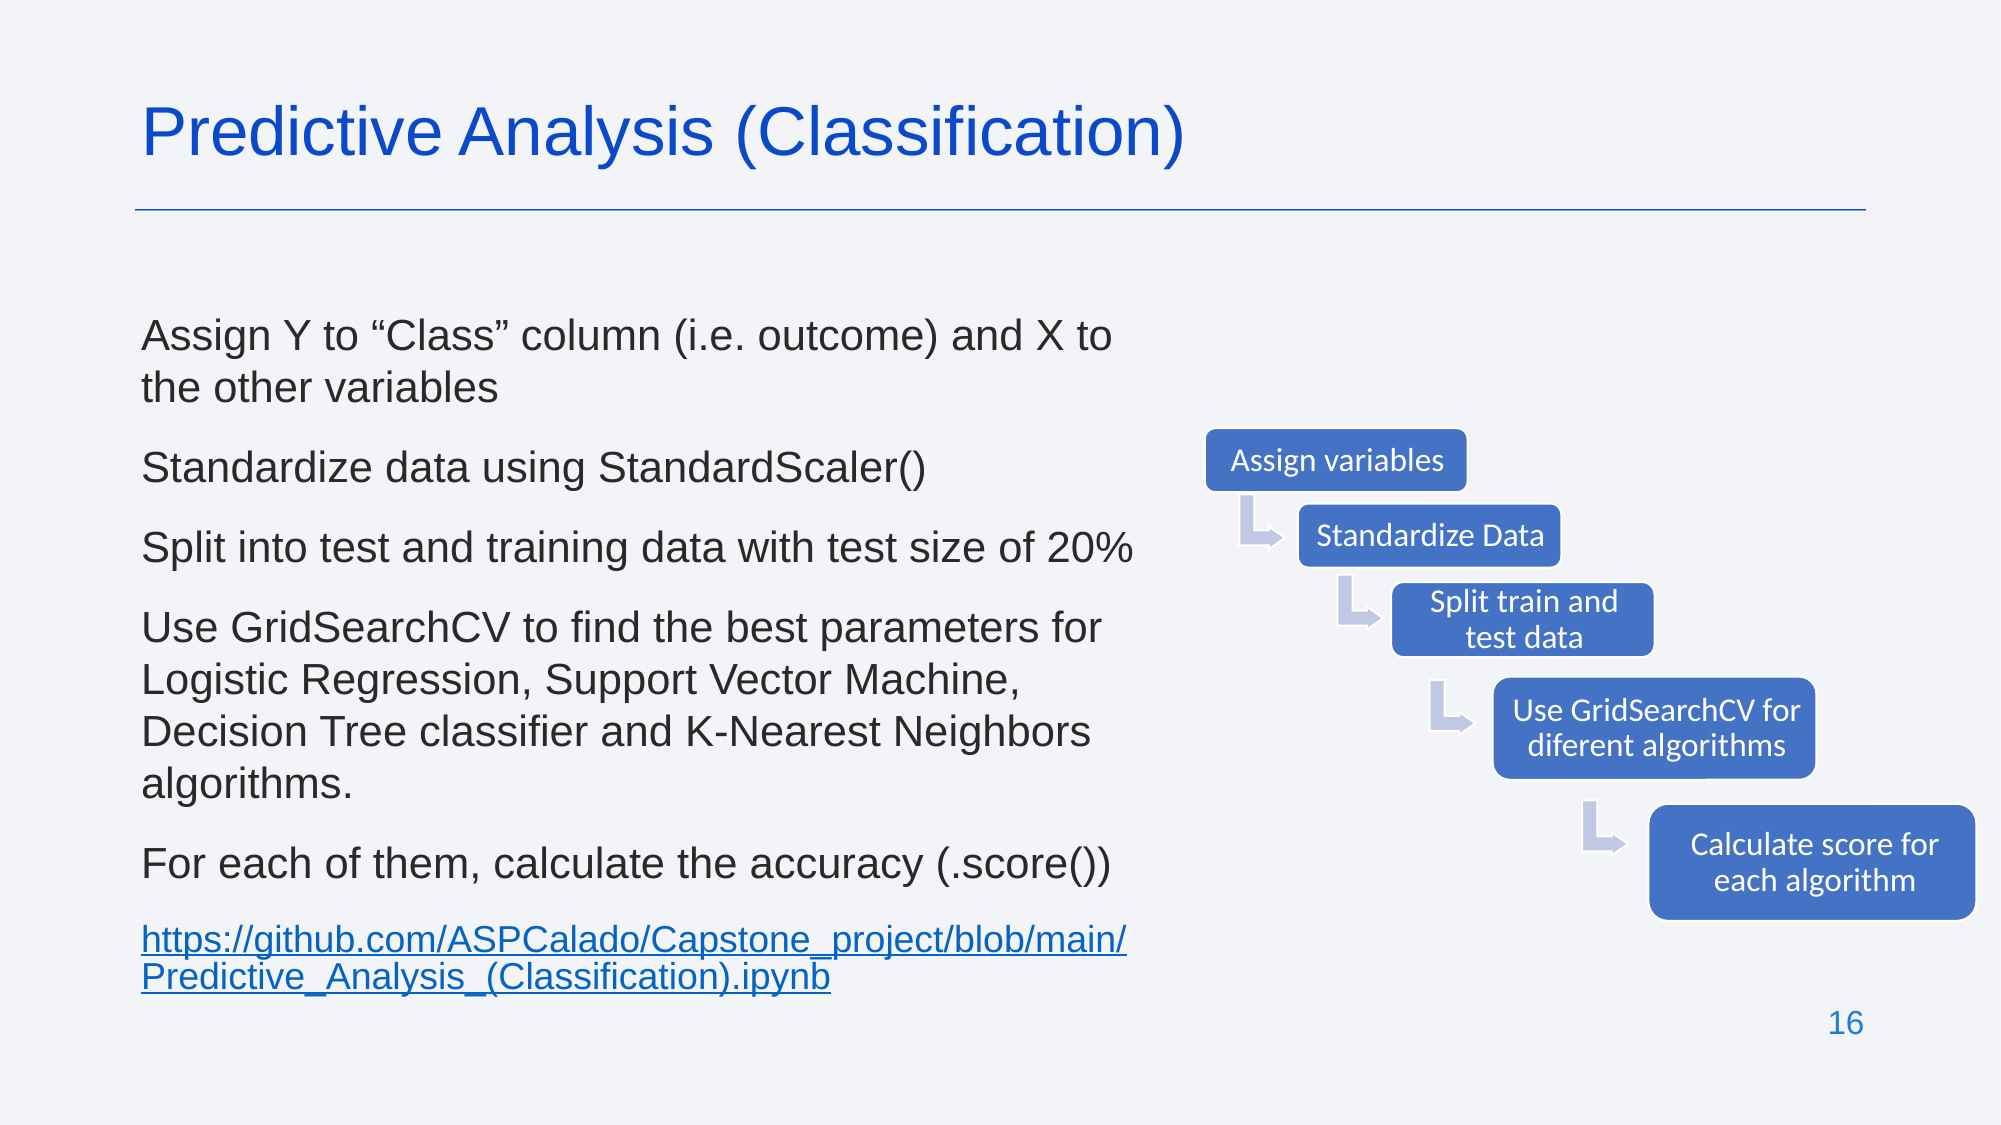

Predictive Analysis (Classification)
Assign variables
Standardize Data
Split train and test data
Use GridSearchCV for diferent algorithms
Calculate score for each algorithm
Assign Y to “Class” column (i.e. outcome) and X to the other variables
Standardize data using StandardScaler()
Split into test and training data with test size of 20%
Use GridSearchCV to find the best parameters for Logistic Regression, Support Vector Machine, Decision Tree classifier and K-Nearest Neighbors algorithms.
For each of them, calculate the accuracy (.score())
https://github.com/ASPCalado/Capstone_project/blob/main/Predictive_Analysis_(Classification).ipynb

16